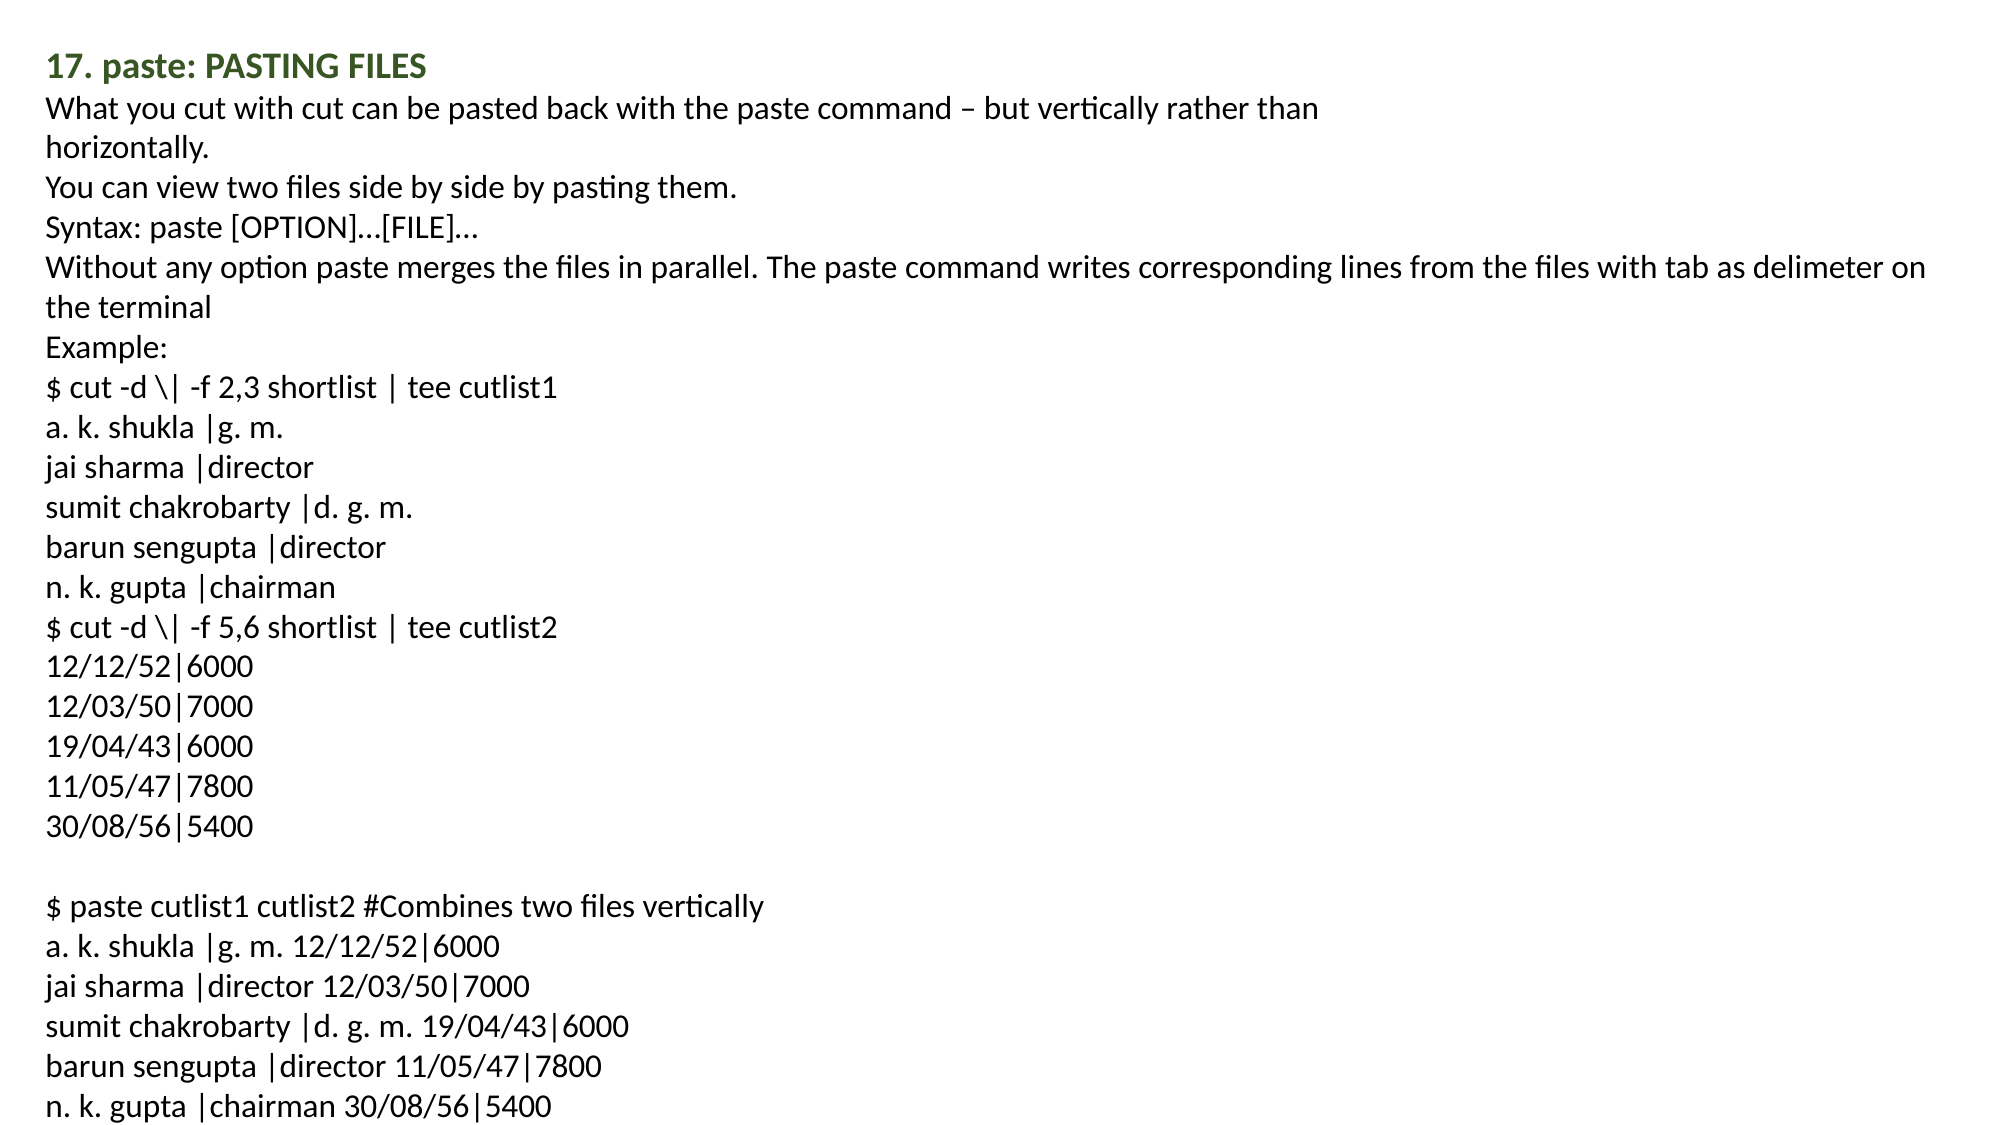

17. paste: PASTING FILES
What you cut with cut can be pasted back with the paste command – but vertically rather than
horizontally.
You can view two files side by side by pasting them.
Syntax: paste [OPTION]…[FILE]…
Without any option paste merges the files in parallel. The paste command writes corresponding lines from the files with tab as delimeter on the terminal
Example:
$ cut -d \| -f 2,3 shortlist | tee cutlist1
a. k. shukla |g. m.
jai sharma |director
sumit chakrobarty |d. g. m.
barun sengupta |director
n. k. gupta |chairman
$ cut -d \| -f 5,6 shortlist | tee cutlist2
12/12/52|6000
12/03/50|7000
19/04/43|6000
11/05/47|7800
30/08/56|5400

$ paste cutlist1 cutlist2 #Combines two files vertically
a. k. shukla |g. m. 12/12/52|6000
jai sharma |director 12/03/50|7000
sumit chakrobarty |d. g. m. 19/04/43|6000
barun sengupta |director 11/05/47|7800
n. k. gupta |chairman 30/08/56|5400